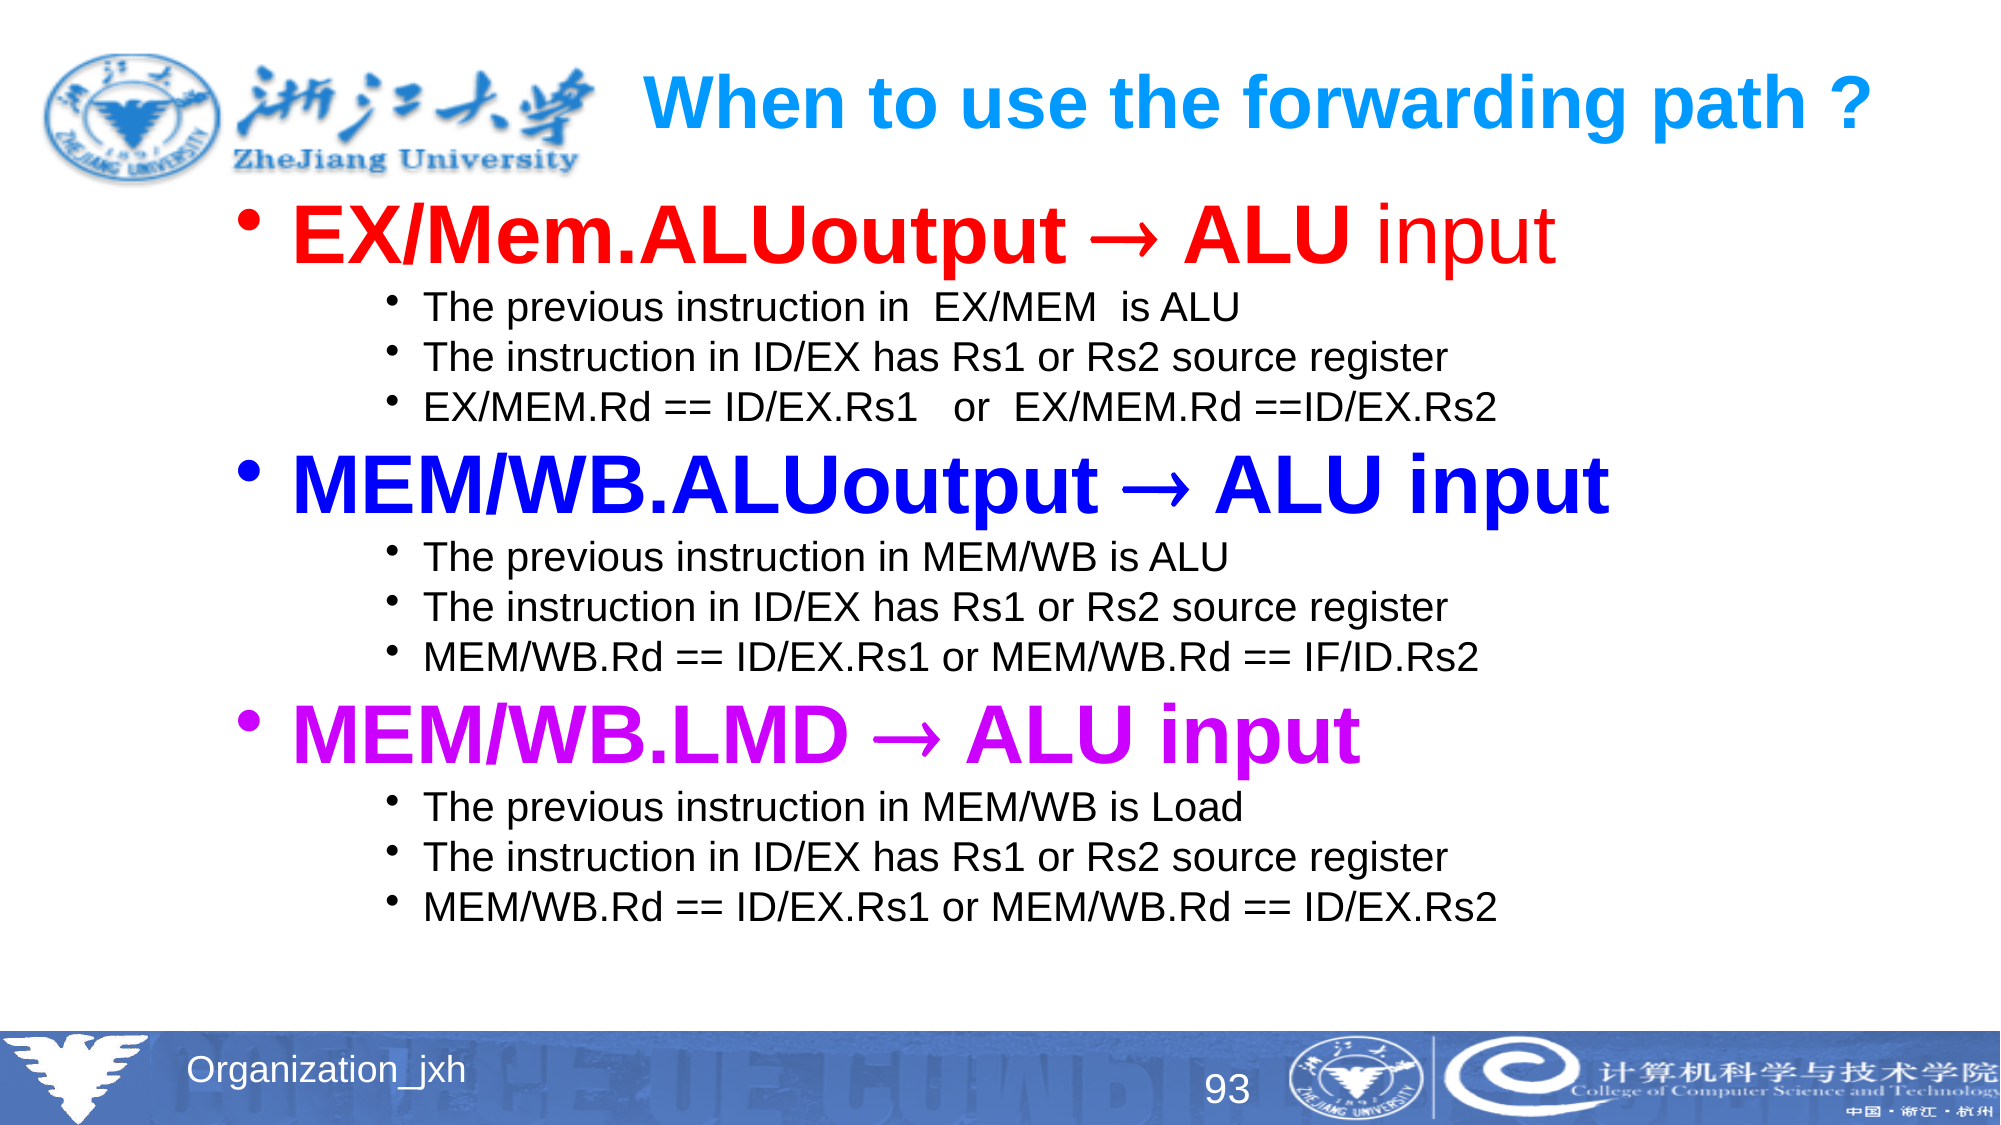

# When to use the forwarding path ?
EX/Mem.ALUoutput → ALU input
The previous instruction in  EX/MEM  is ALU
The instruction in ID/EX has Rs1 or Rs2 source register
EX/MEM.Rd == ID/EX.Rs1   or  EX/MEM.Rd ==ID/EX.Rs2
MEM/WB.ALUoutput → ALU input
The previous instruction in MEM/WB is ALU
The instruction in ID/EX has Rs1 or Rs2 source register
MEM/WB.Rd == ID/EX.Rs1 or MEM/WB.Rd == IF/ID.Rs2
MEM/WB.LMD → ALU input
The previous instruction in MEM/WB is Load
The instruction in ID/EX has Rs1 or Rs2 source register
MEM/WB.Rd == ID/EX.Rs1 or MEM/WB.Rd == ID/EX.Rs2